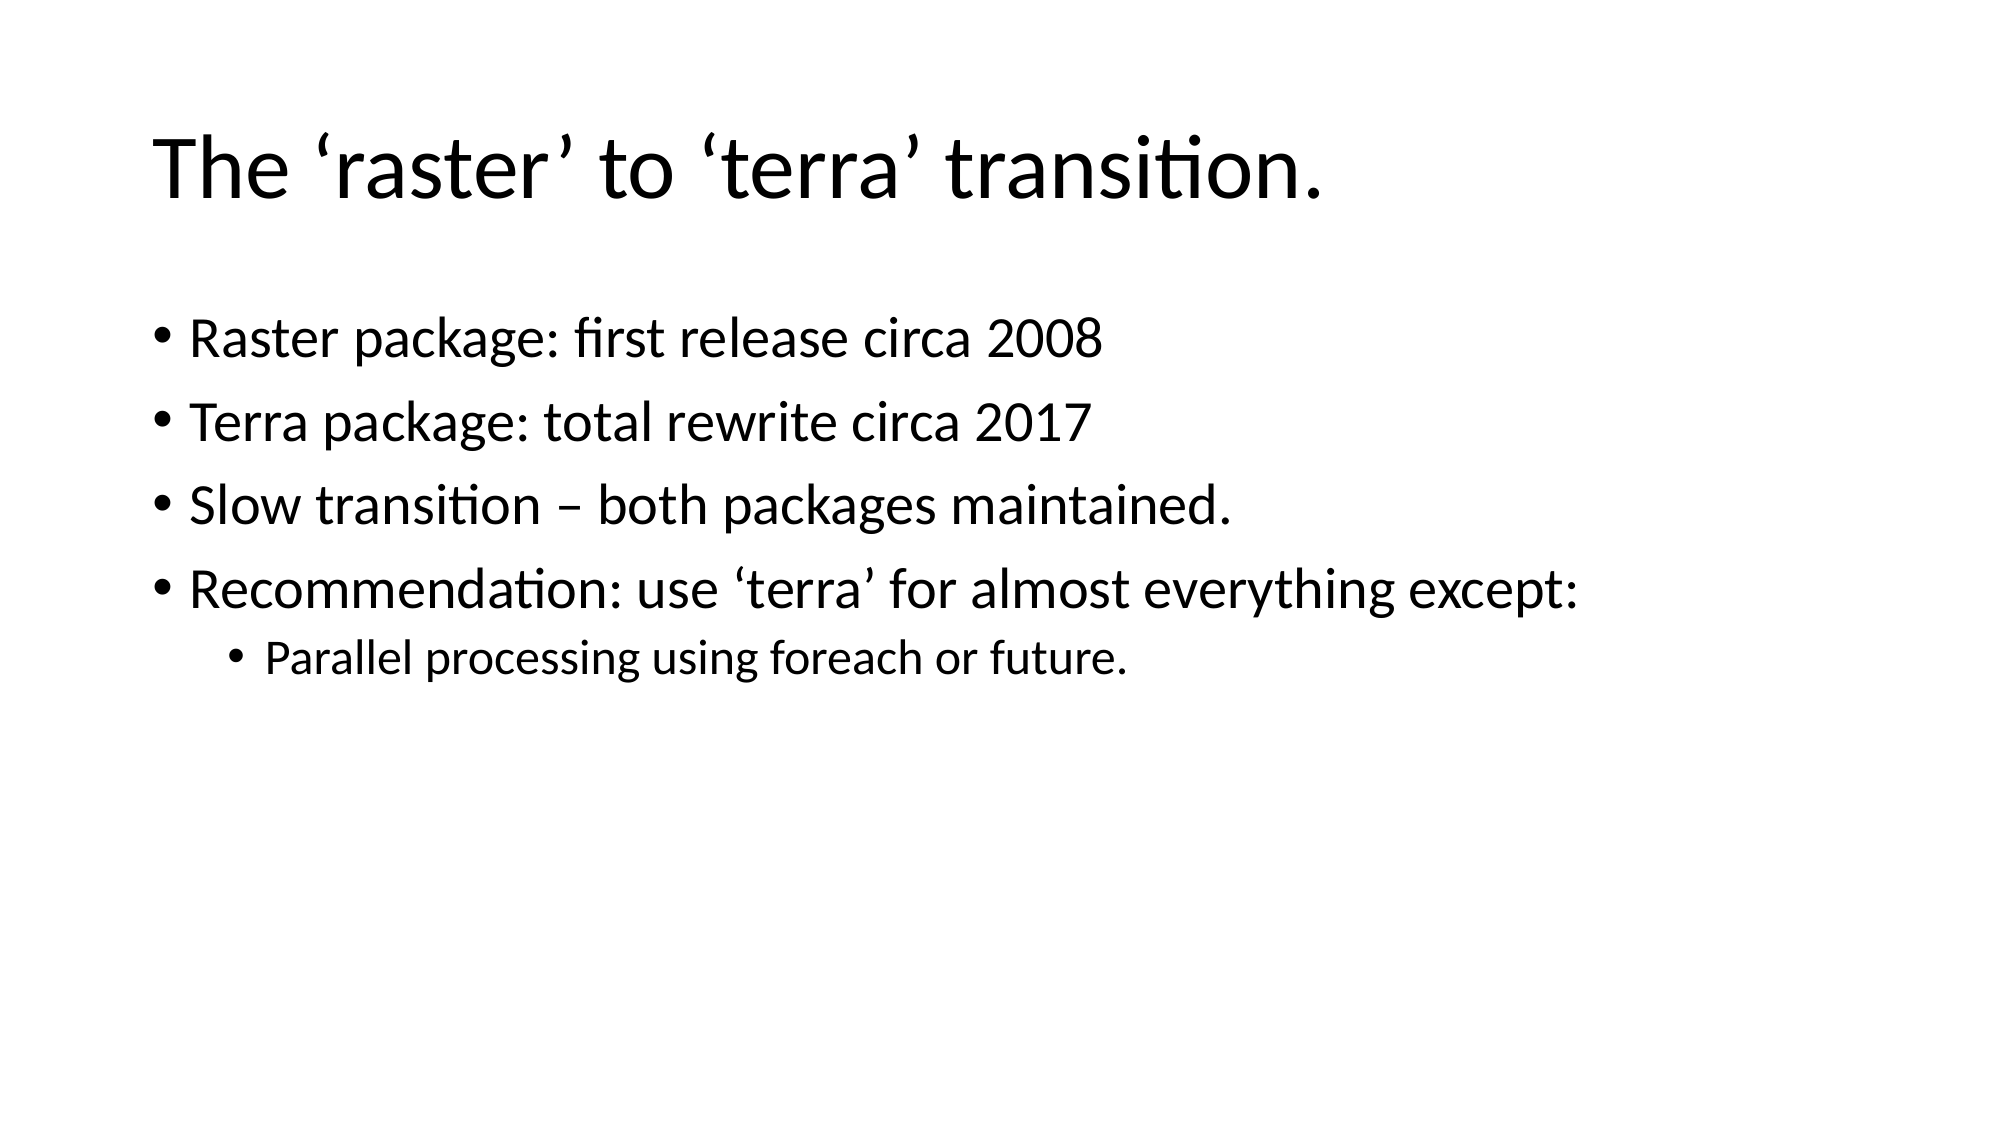

# The ‘raster’ to ‘terra’ transition.
Raster package: first release circa 2008
Terra package: total rewrite circa 2017
Slow transition – both packages maintained.
Recommendation: use ‘terra’ for almost everything except:
Parallel processing using foreach or future.